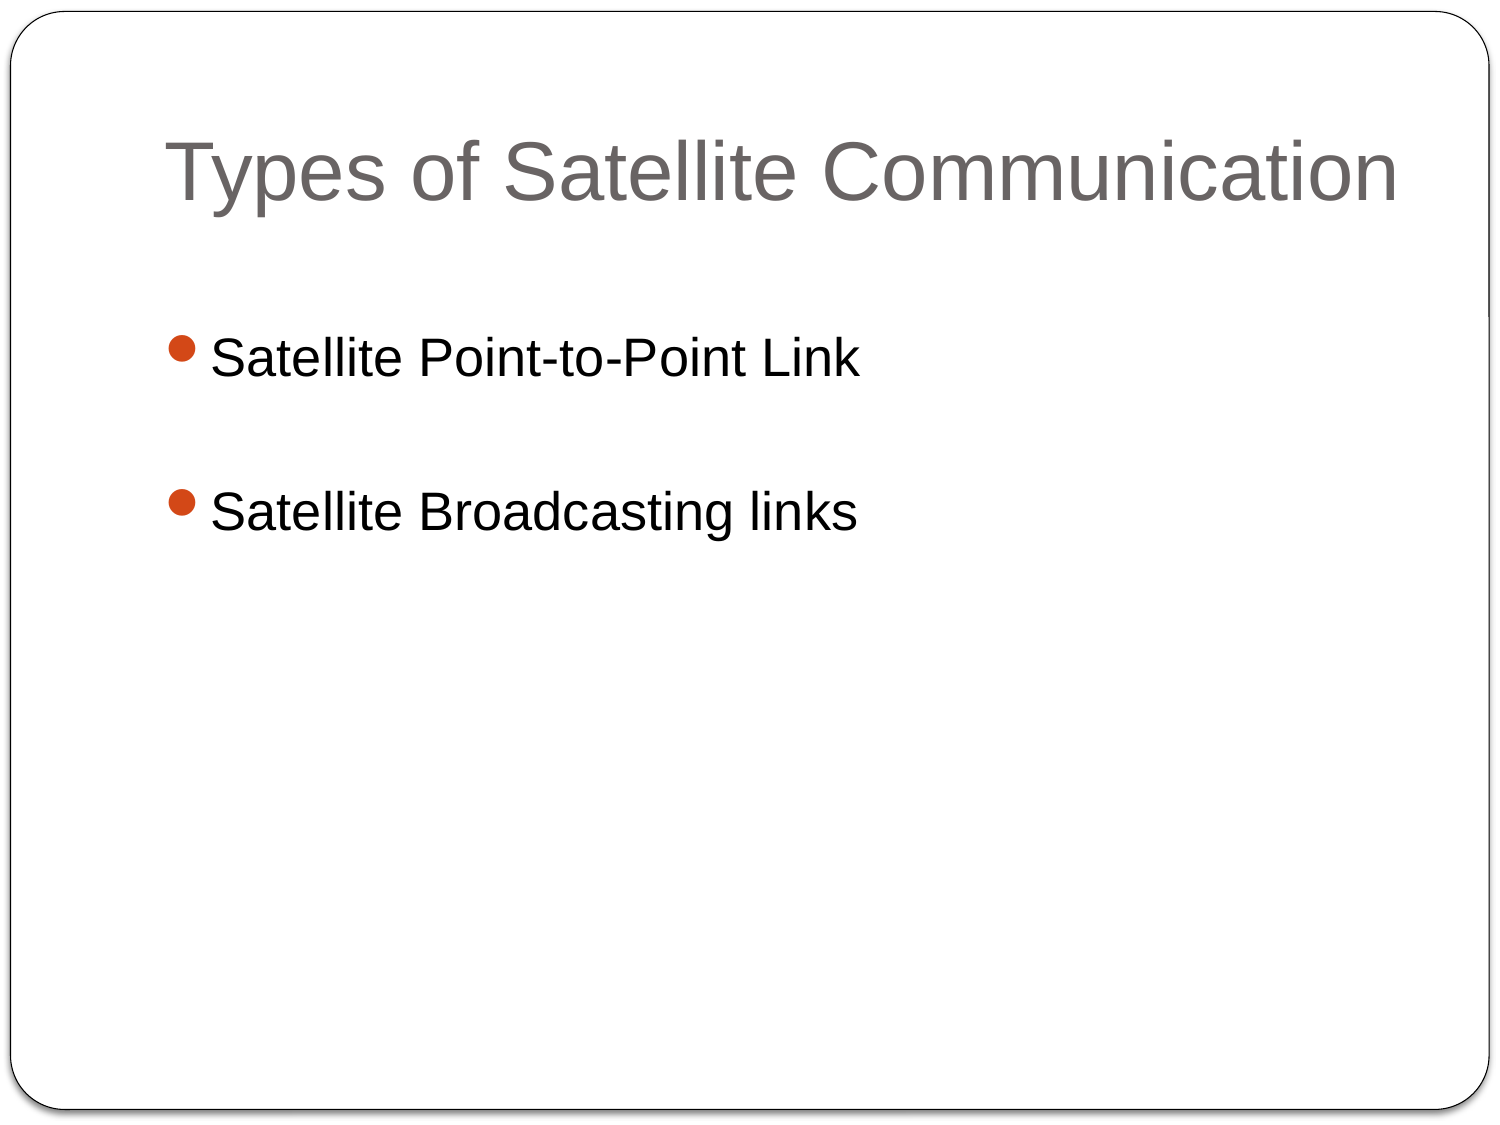

# Types of Satellite Communication

Satellite Point-to-Point Link

Satellite Broadcasting links